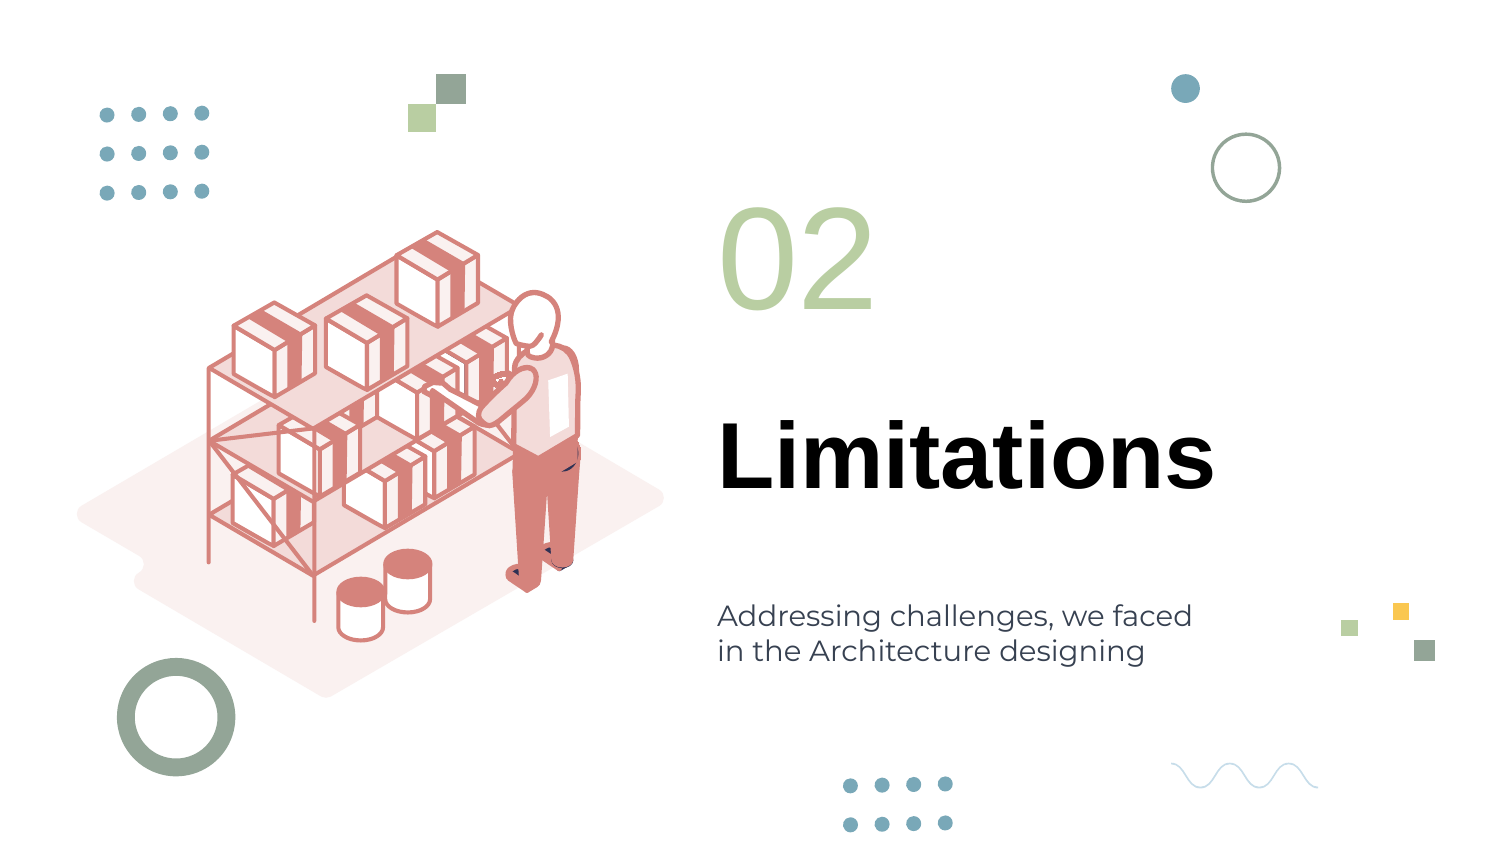

02

# Limitations
Addressing challenges, we faced in the Architecture designing